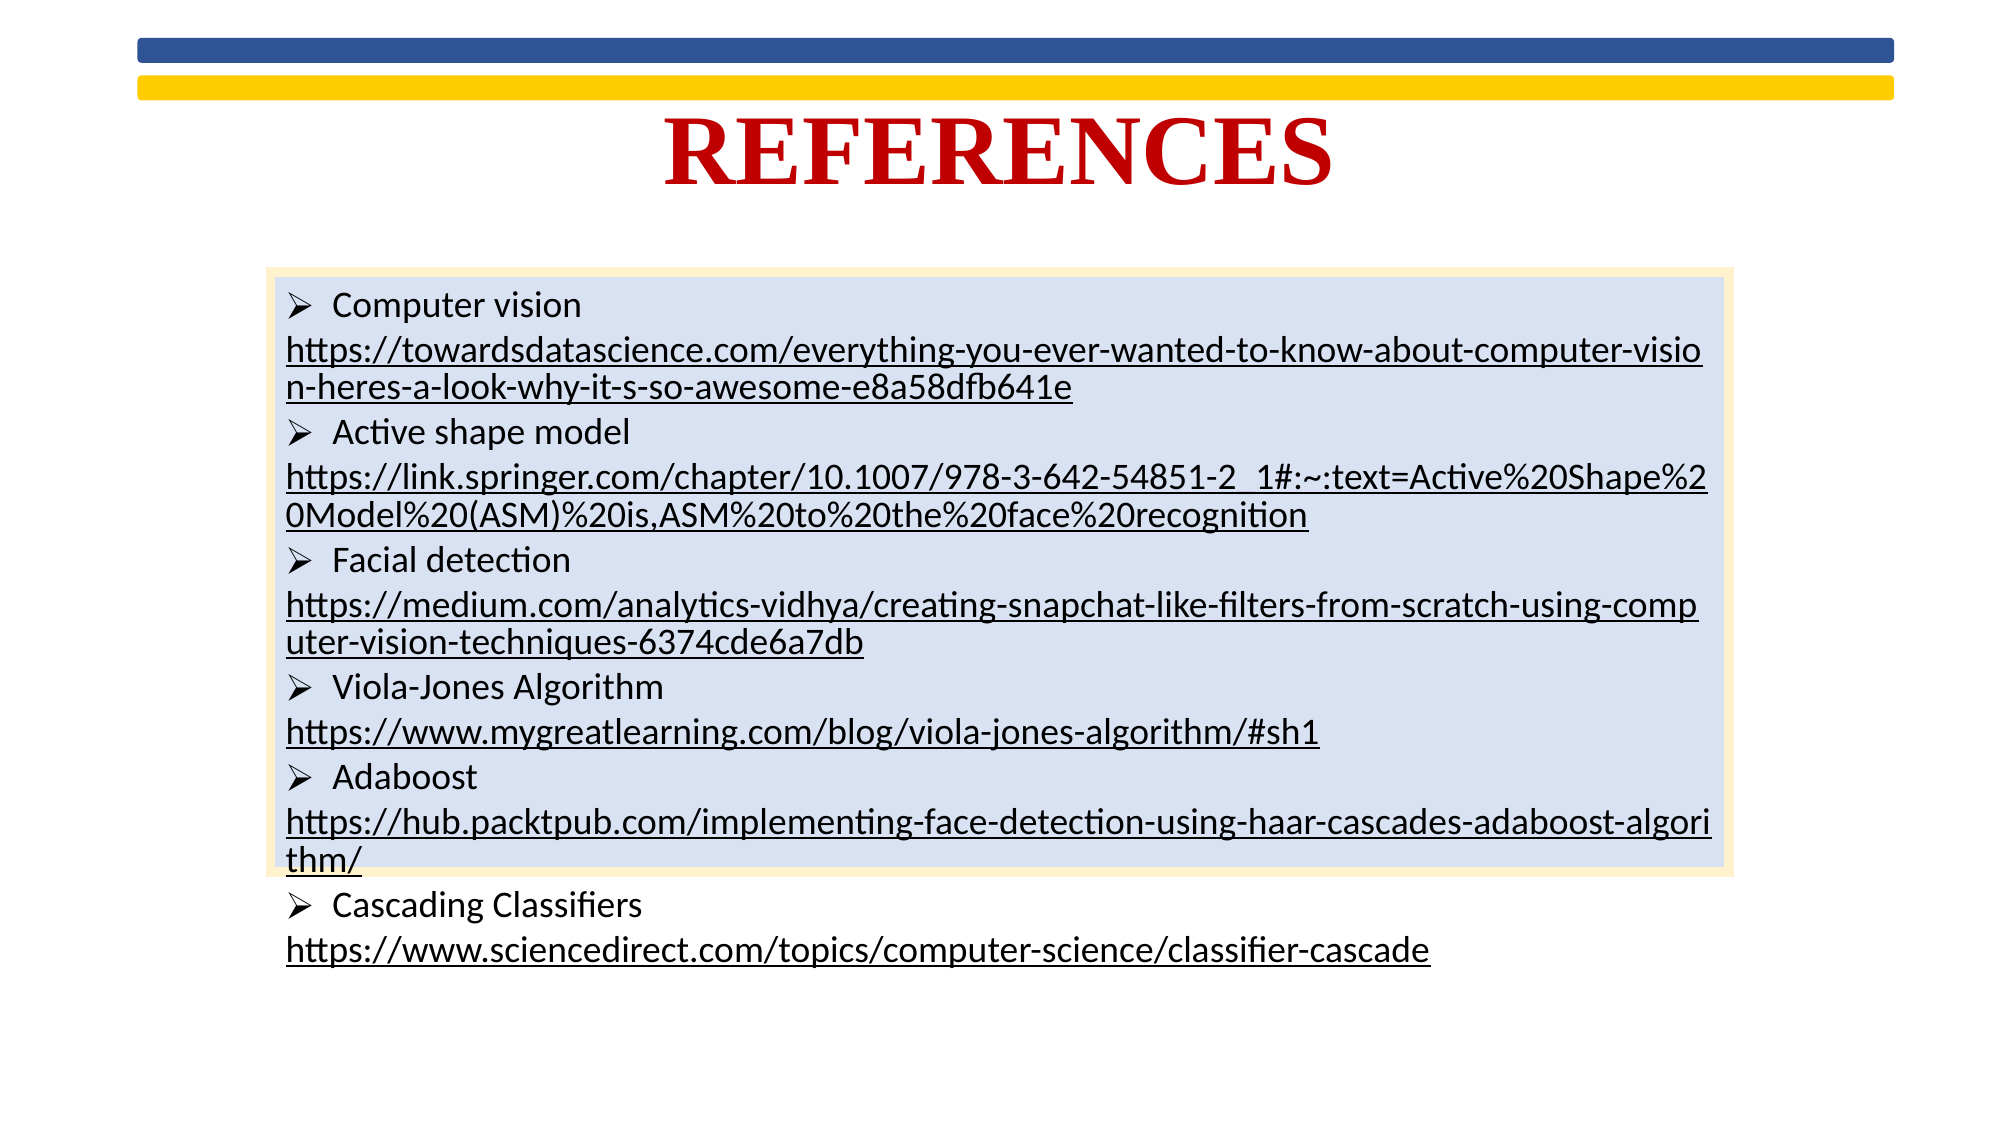

# REFERENCES
Computer vision
https://towardsdatascience.com/everything-you-ever-wanted-to-know-about-computer-vision-heres-a-look-why-it-s-so-awesome-e8a58dfb641e
Active shape model
https://link.springer.com/chapter/10.1007/978-3-642-54851-2_1#:~:text=Active%20Shape%20Model%20(ASM)%20is,ASM%20to%20the%20face%20recognition
Facial detection
https://medium.com/analytics-vidhya/creating-snapchat-like-filters-from-scratch-using-computer-vision-techniques-6374cde6a7db
Viola-Jones Algorithm
https://www.mygreatlearning.com/blog/viola-jones-algorithm/#sh1
Adaboost
https://hub.packtpub.com/implementing-face-detection-using-haar-cascades-adaboost-algorithm/
Cascading Classifiers
https://www.sciencedirect.com/topics/computer-science/classifier-cascade